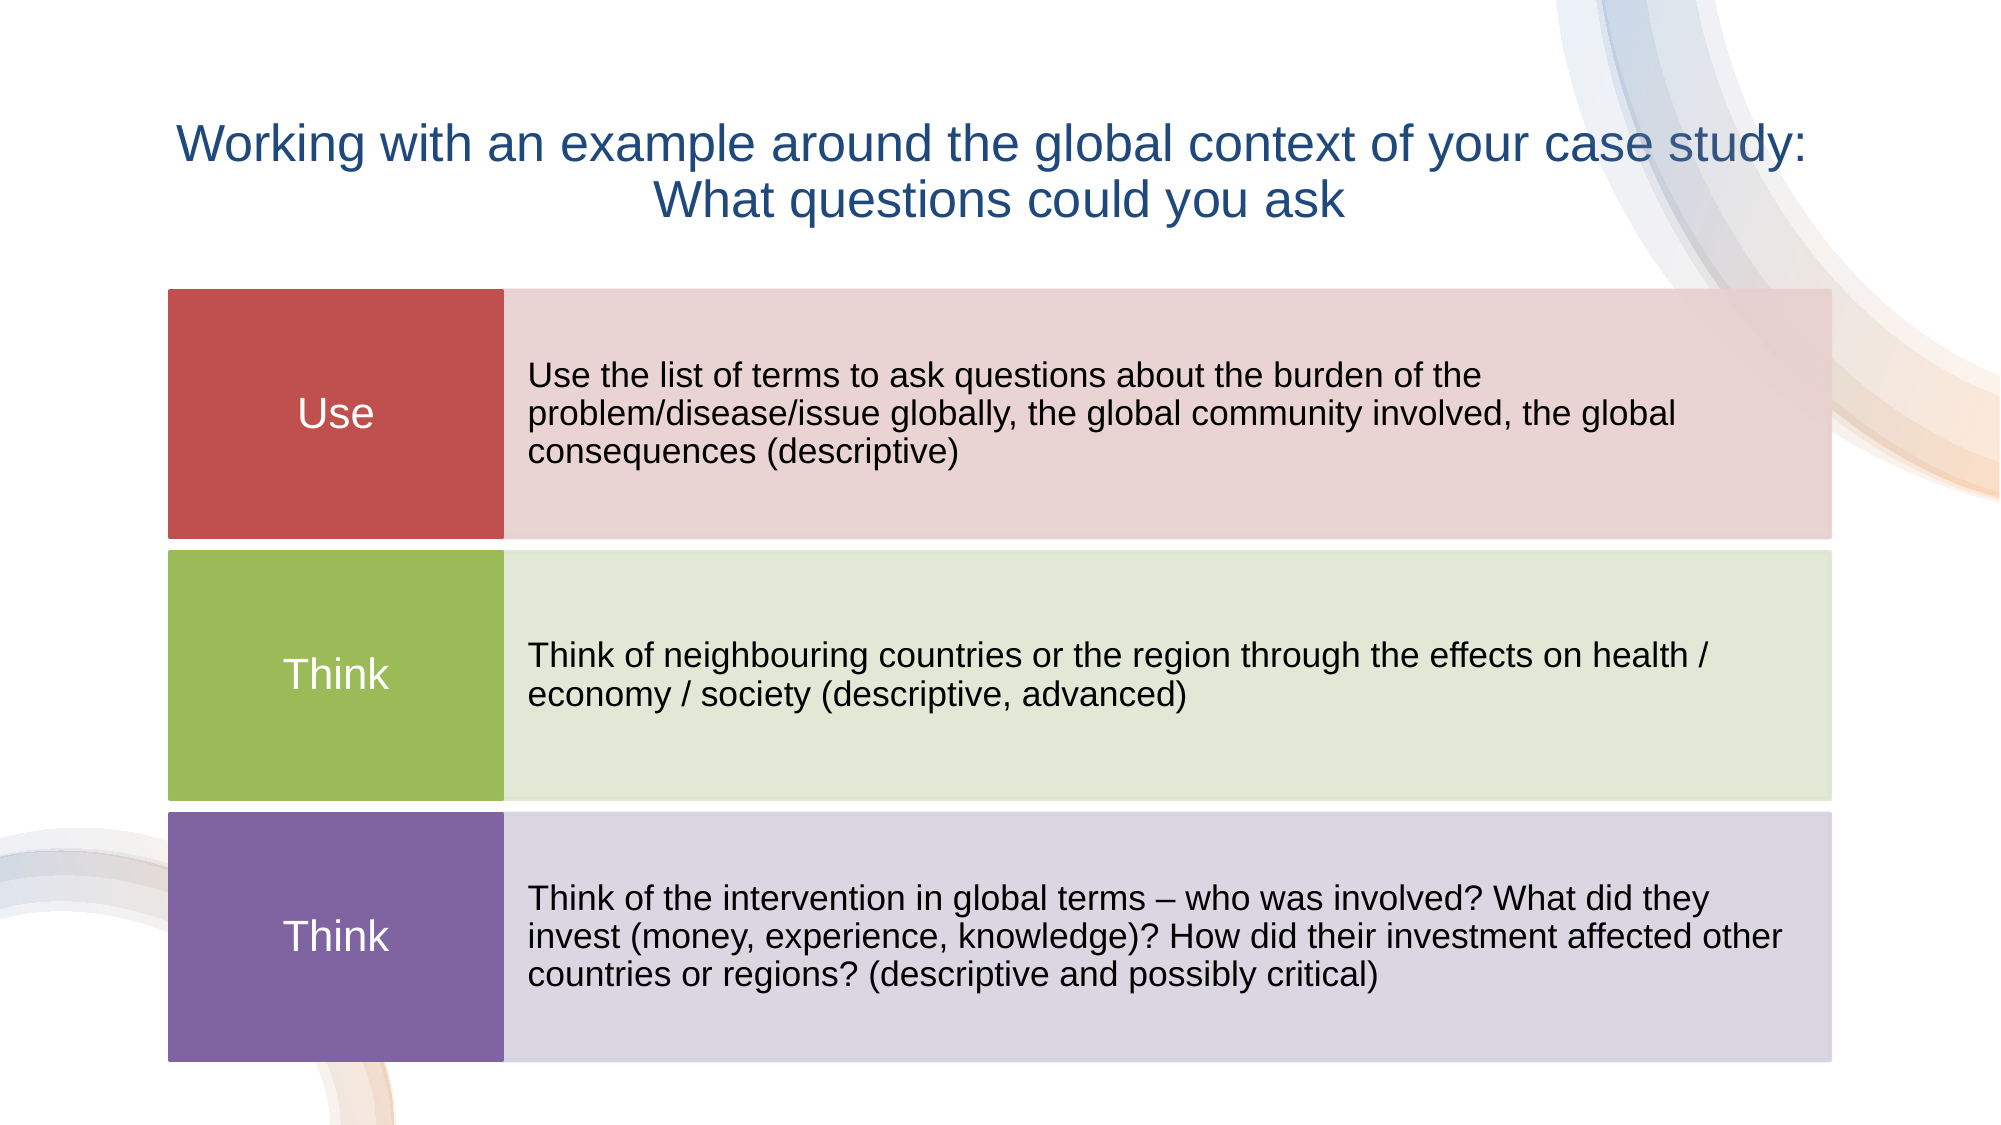

# Working with an example around the global context of your case study: What questions could you ask
Use the list of terms to ask questions about the burden of the problem/disease/issue globally, the global community involved, the global consequences (descriptive)
Use
Think of neighbouring countries or the region through the effects on health / economy / society (descriptive, advanced)
Think
Think of the intervention in global terms – who was involved? What did they invest (money, experience, knowledge)? How did their investment affected other countries or regions? (descriptive and possibly critical)
Think